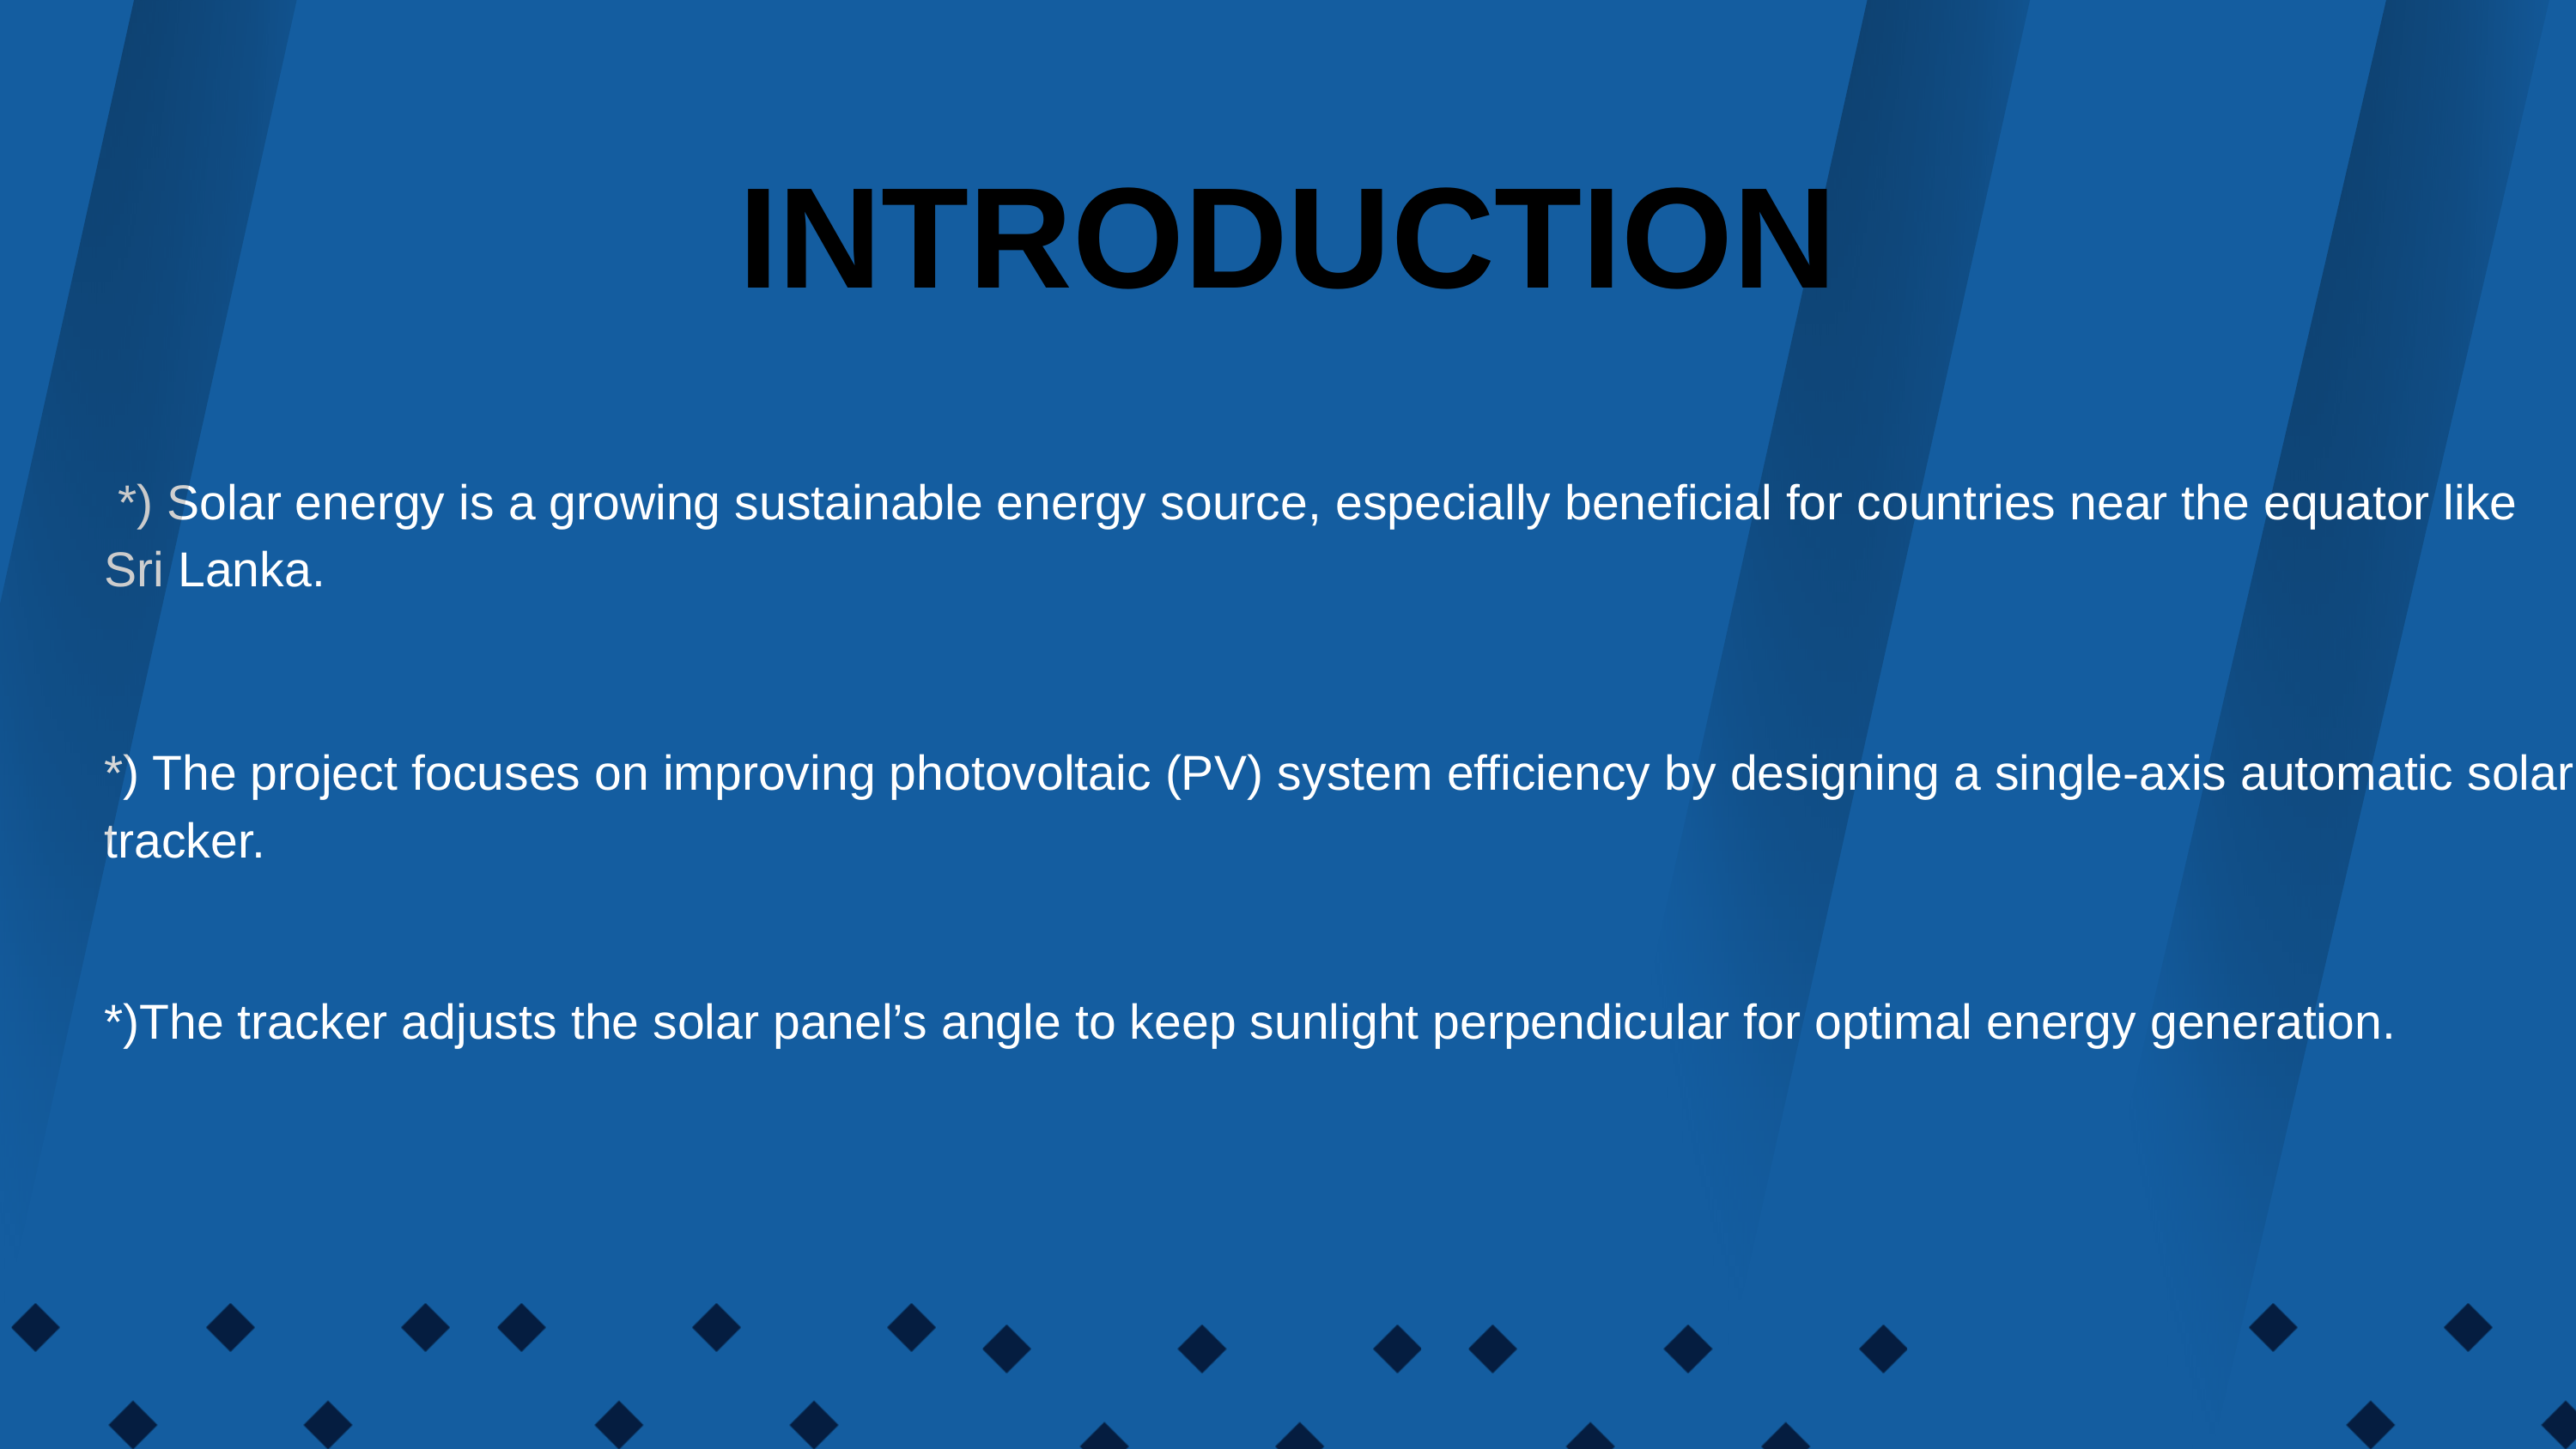

INTRODUCTION

 *) Solar energy is a growing sustainable energy source, especially beneficial for countries near the equator like Sri Lanka.

*) The project focuses on improving photovoltaic (PV) system efficiency by designing a single-axis automatic solar tracker.

*)The tracker adjusts the solar panel’s angle to keep sunlight perpendicular for optimal energy generation.